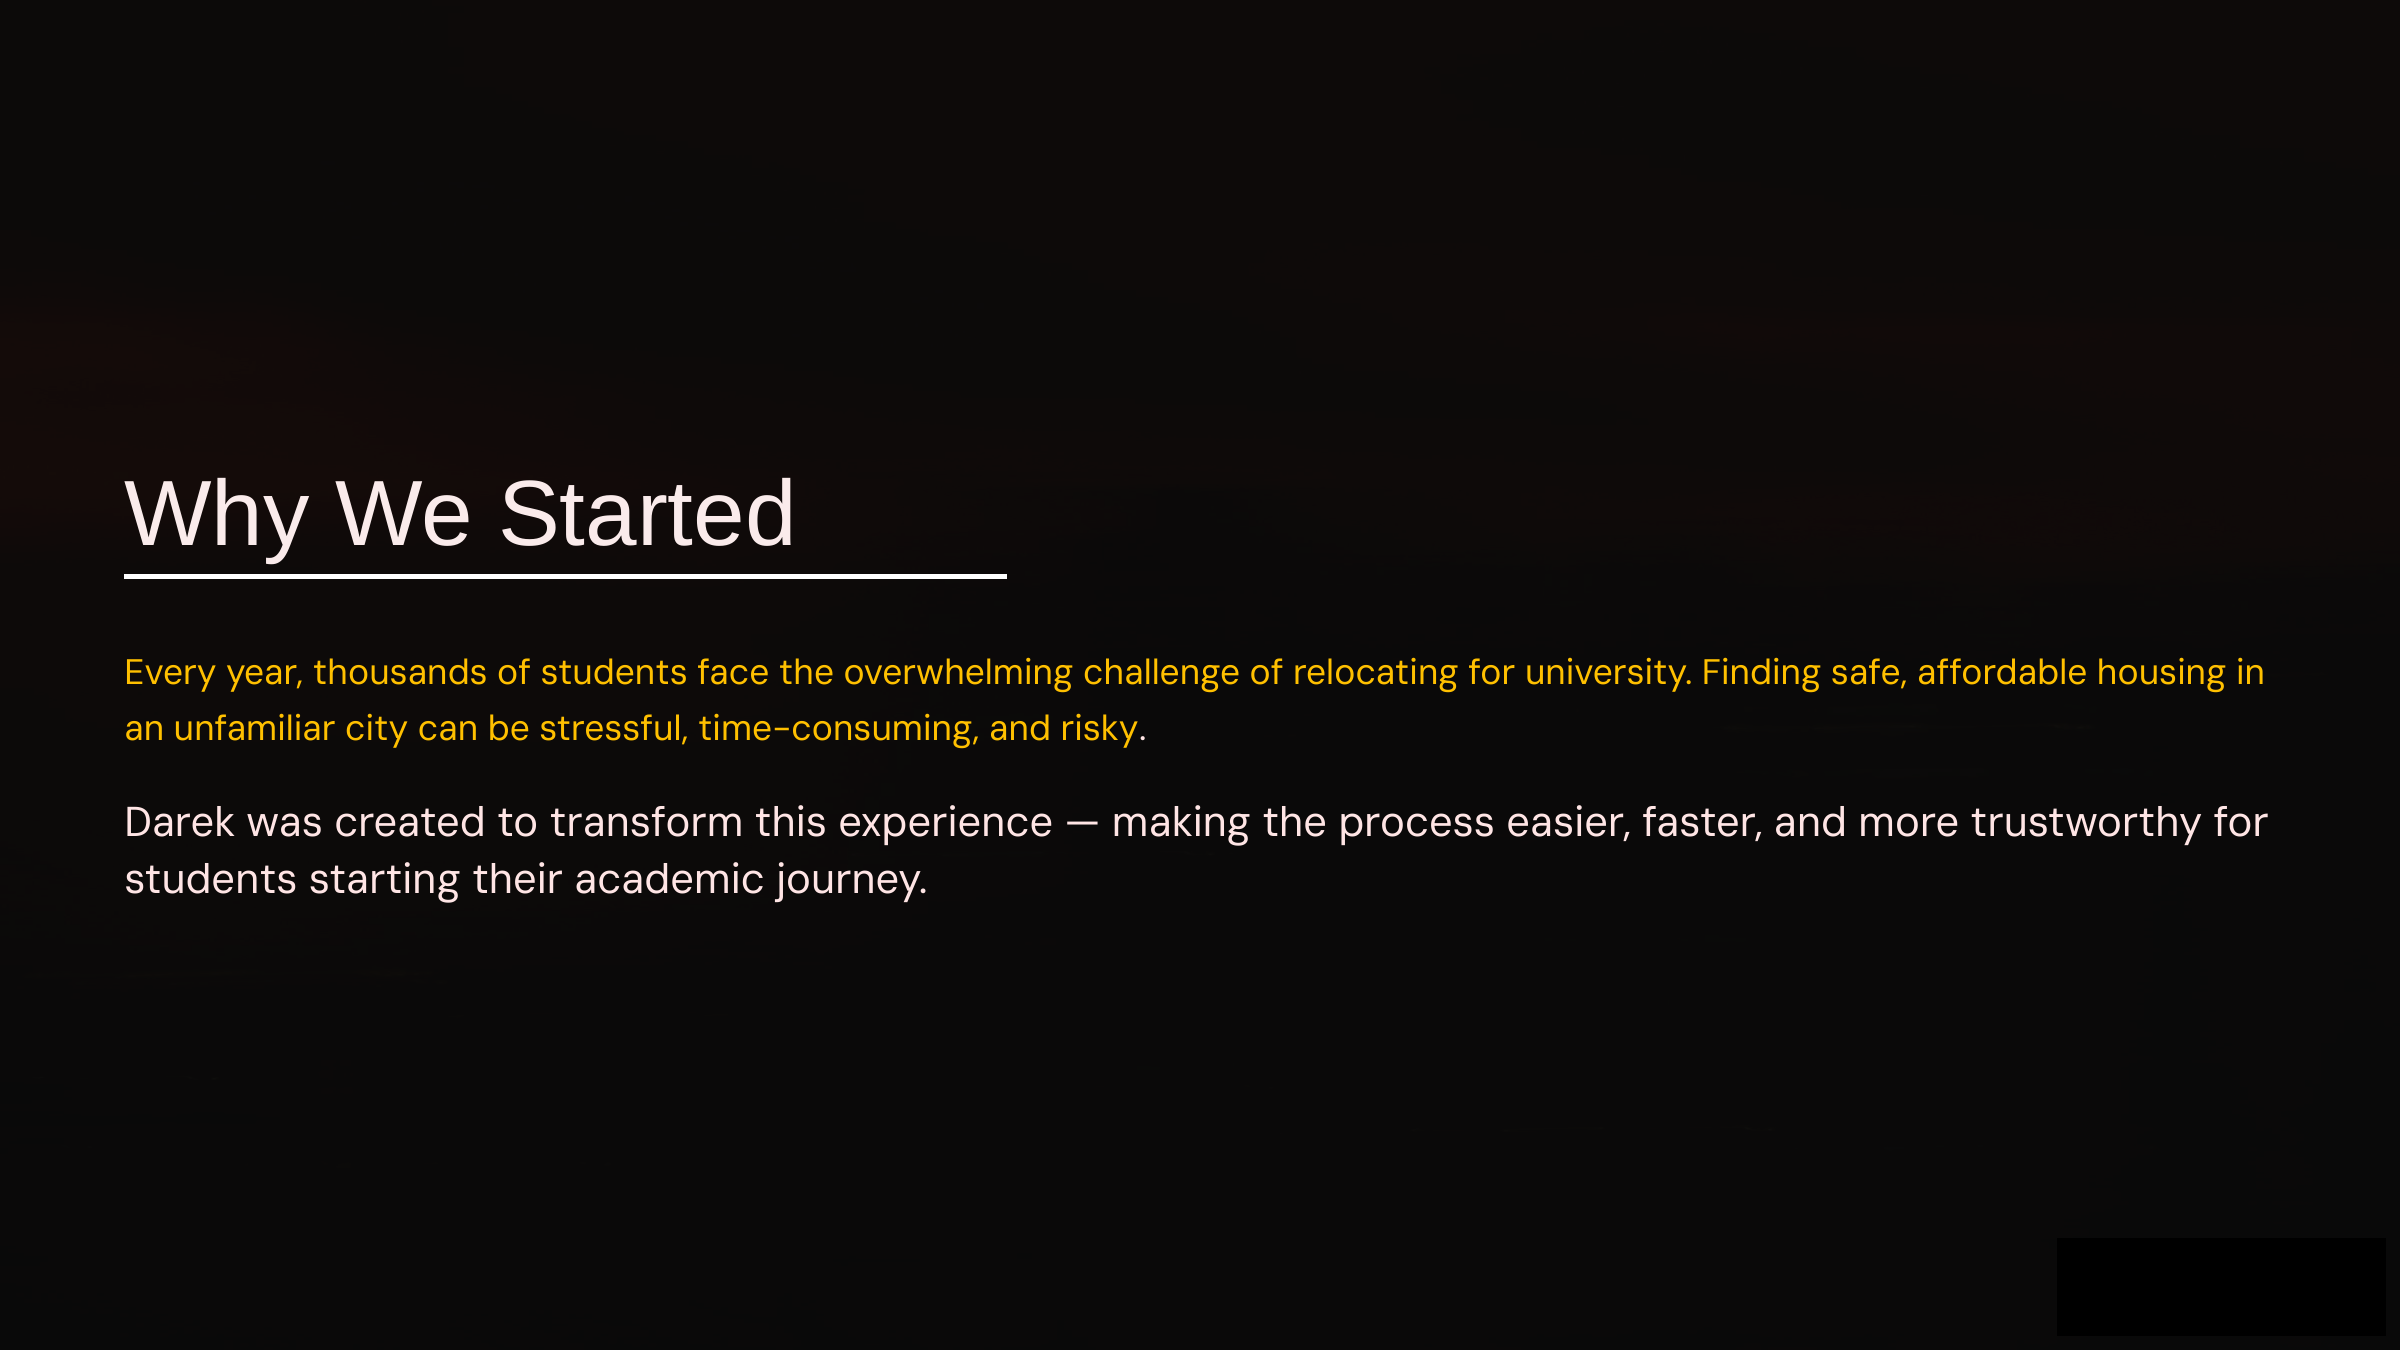

Why We Started
Every year, thousands of students face the overwhelming challenge of relocating for university. Finding safe, affordable housing in an unfamiliar city can be stressful, time-consuming, and risky.
Darek was created to transform this experience — making the process easier, faster, and more trustworthy for students starting their academic journey.